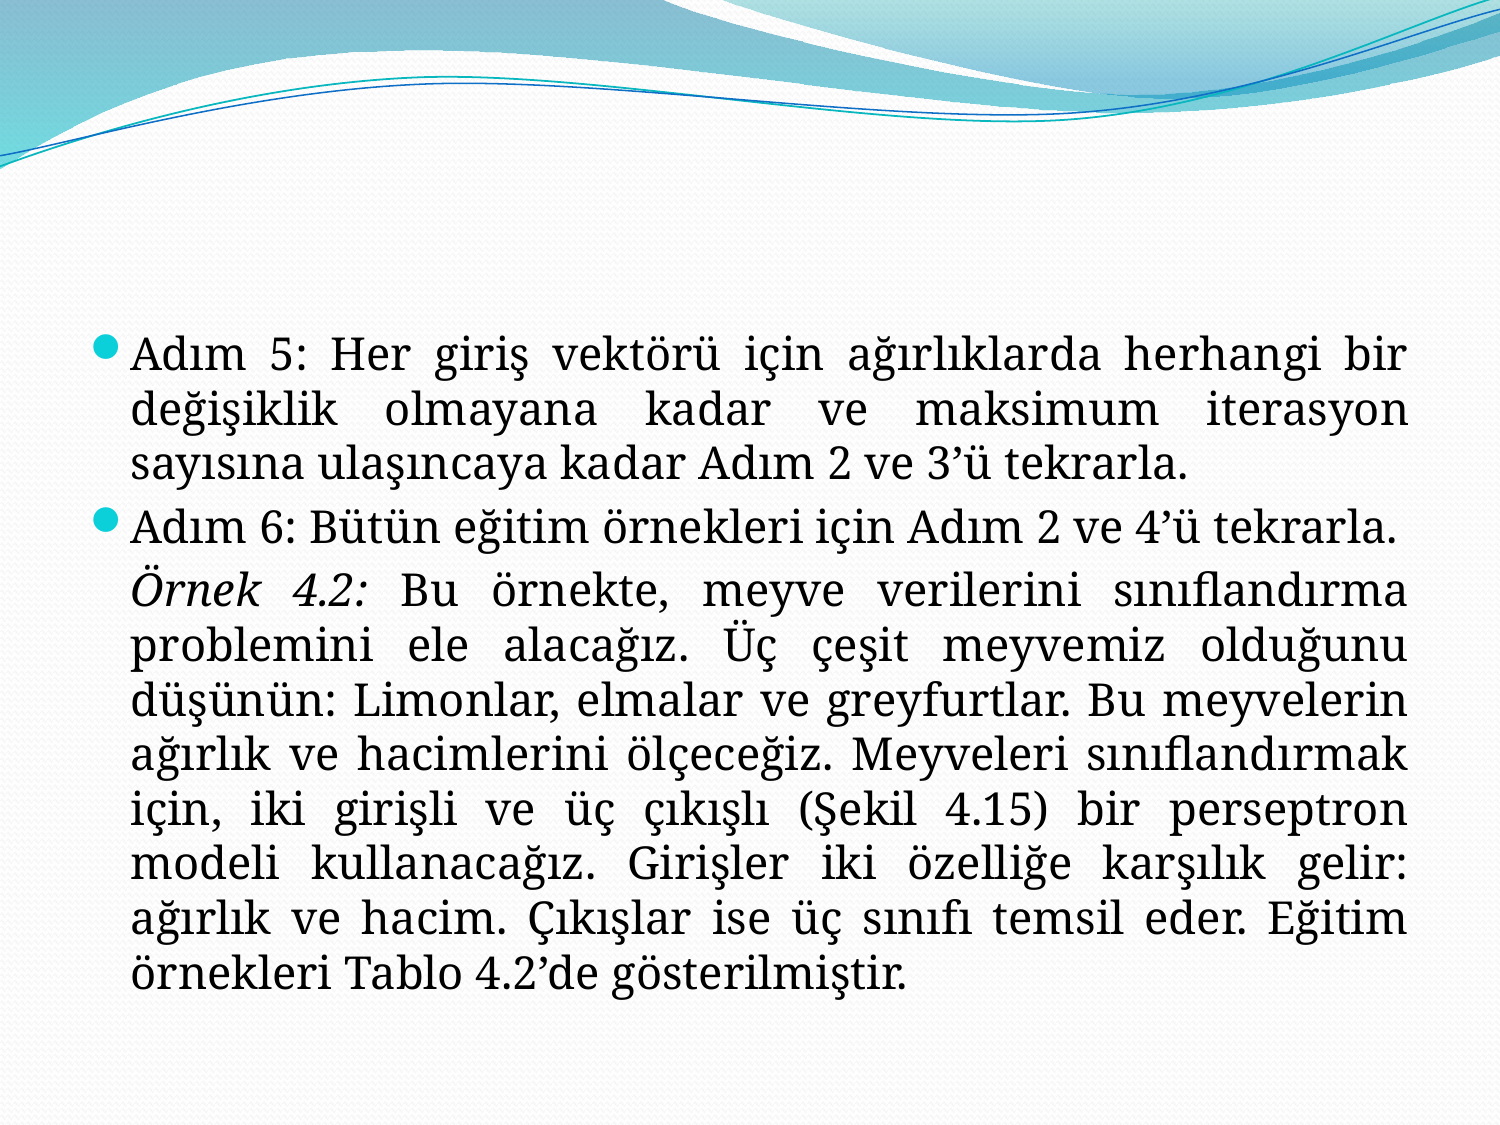

#
Adım 5: Her giriş vektörü için ağırlıklarda herhangi bir değişiklik olmayana kadar ve maksimum iterasyon sayısına ulaşıncaya kadar Adım 2 ve 3’ü tekrarla.
Adım 6: Bütün eğitim örnekleri için Adım 2 ve 4’ü tekrarla.
	Örnek 4.2: Bu örnekte, meyve verilerini sınıflandırma problemini ele alacağız. Üç çeşit meyvemiz olduğunu düşünün: Limonlar, elmalar ve greyfurtlar. Bu meyvelerin ağırlık ve hacimlerini ölçeceğiz. Meyveleri sınıflandırmak için, iki girişli ve üç çıkışlı (Şekil 4.15) bir perseptron modeli kullanacağız. Girişler iki özelliğe karşılık gelir: ağırlık ve hacim. Çıkışlar ise üç sınıfı temsil eder. Eğitim örnekleri Tablo 4.2’de gösterilmiştir.